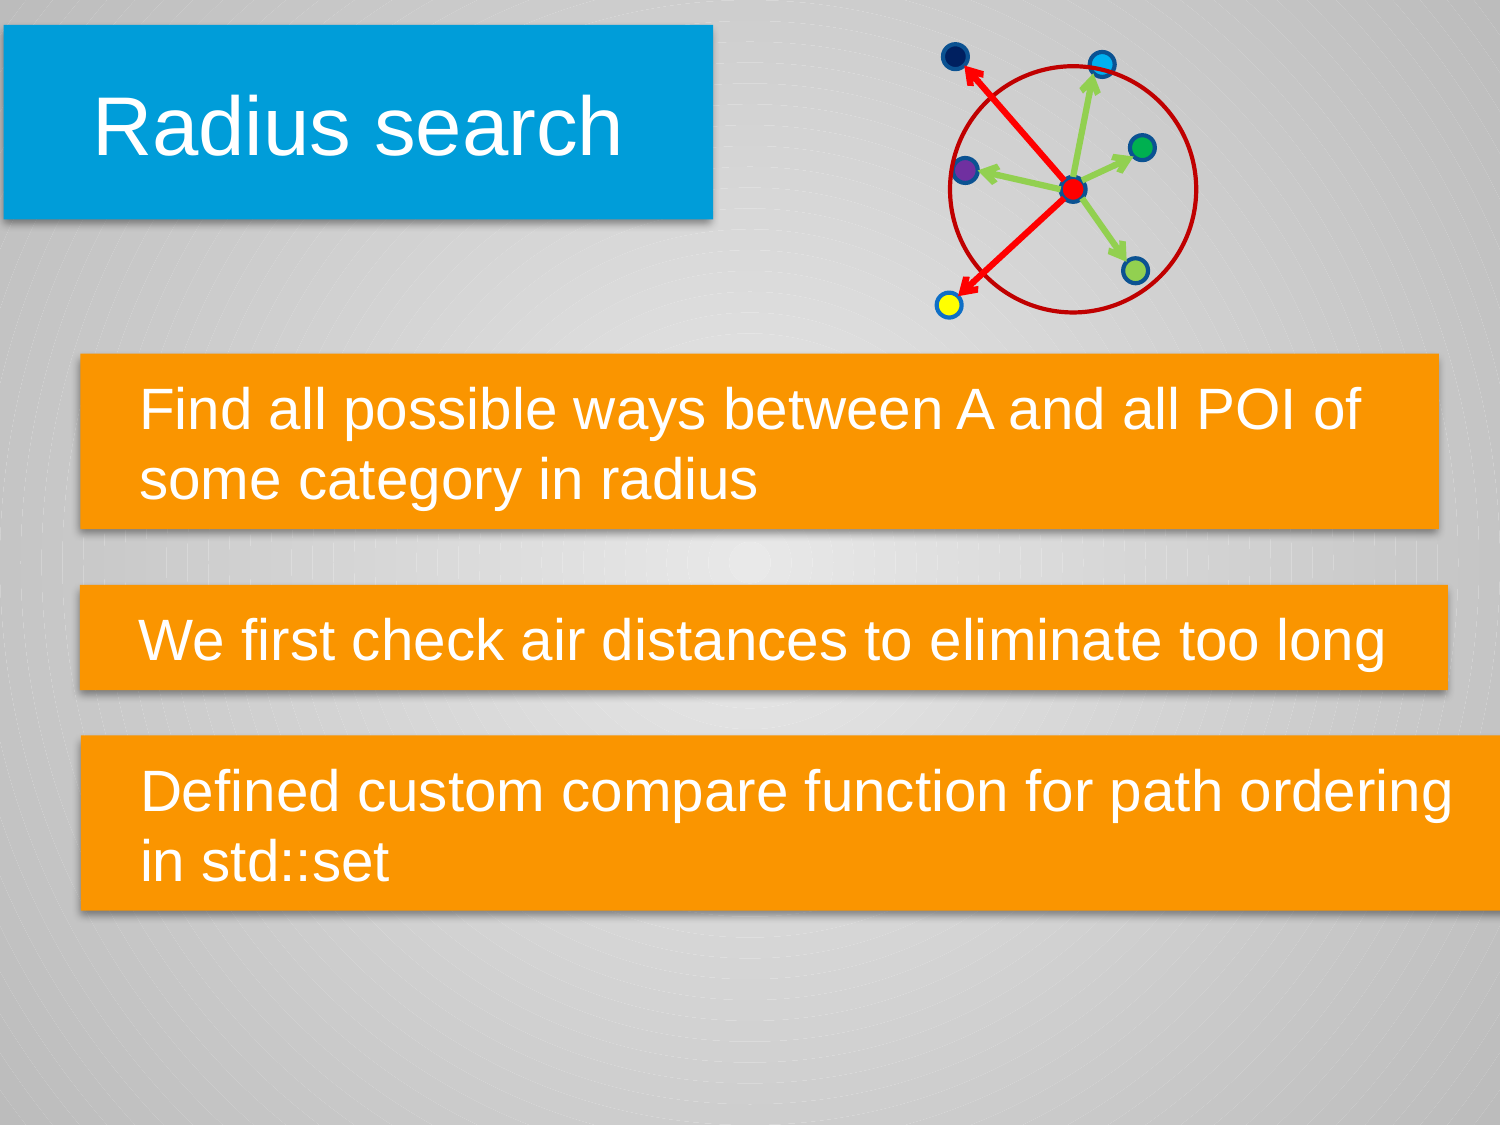

Radius search

Find all possible ways between A and all POI of
some category in radius
We first check air distances to eliminate too long
Defined custom compare function for path ordering
in std::set